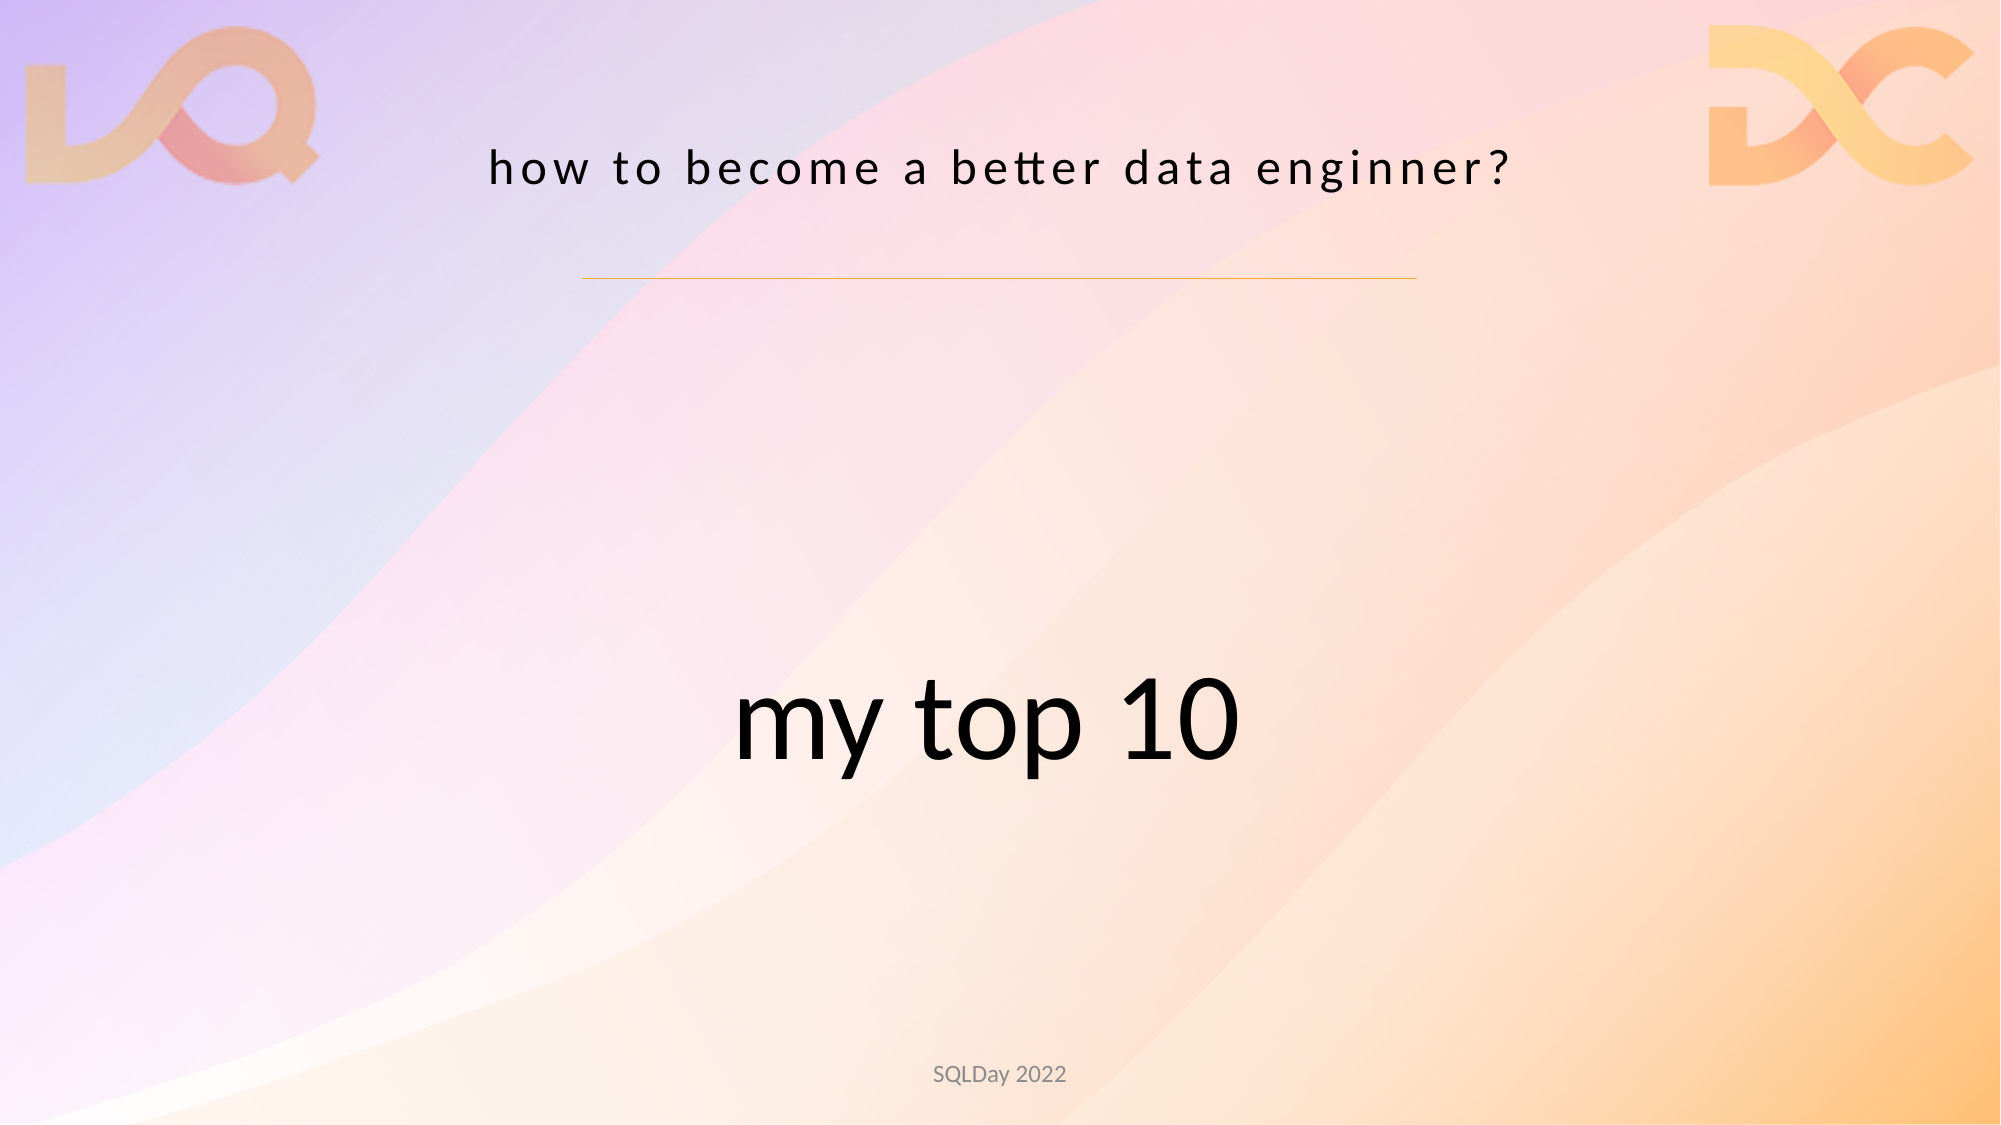

# how to become a better data enginner?
my top 10
SQLDay 2022